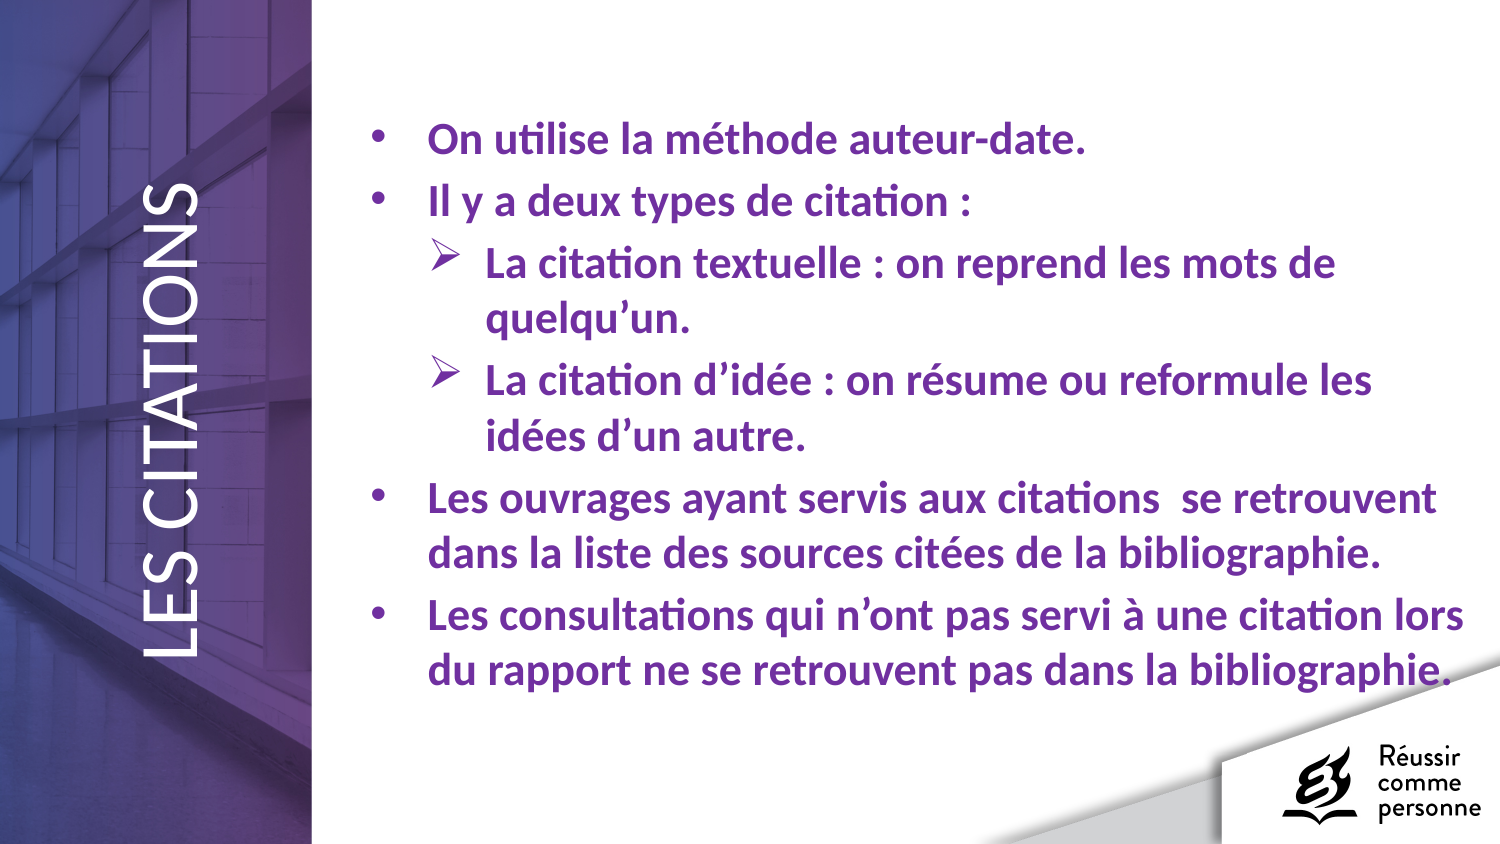

On utilise la méthode auteur-date.
Il y a deux types de citation :
La citation textuelle : on reprend les mots de quelqu’un.
La citation d’idée : on résume ou reformule les idées d’un autre.
Les ouvrages ayant servis aux citations  se retrouvent dans la liste des sources citées de la bibliographie.
Les consultations qui n’ont pas servi à une citation lors du rapport ne se retrouvent pas dans la bibliographie.

LES CITATIONS